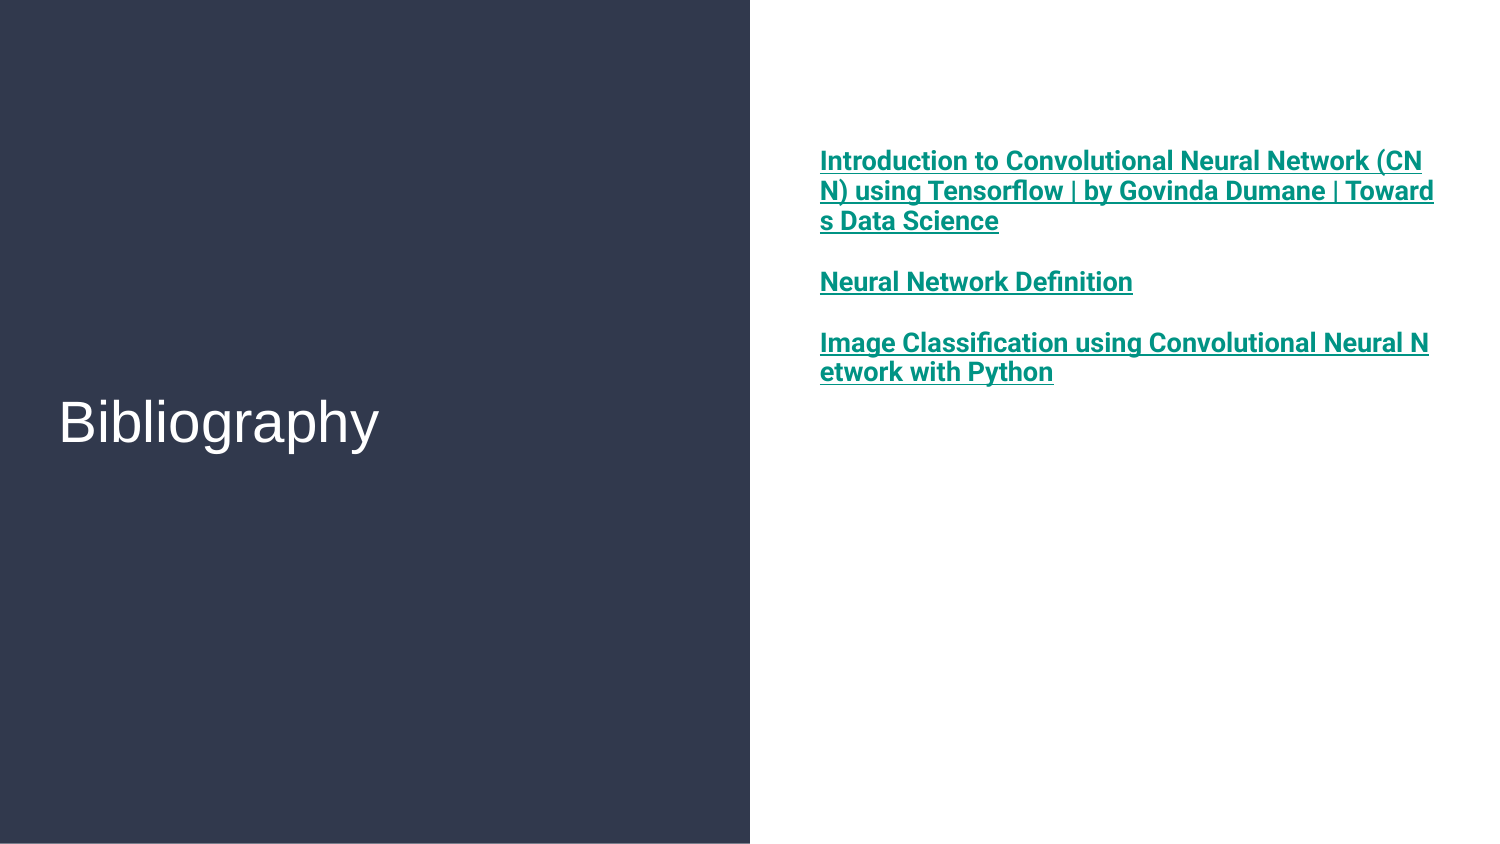

Introduction to Convolutional Neural Network (CNN) using Tensorflow | by Govinda Dumane | Towards Data Science
Neural Network Definition
Image Classification using Convolutional Neural Network with Python

# Bibliography